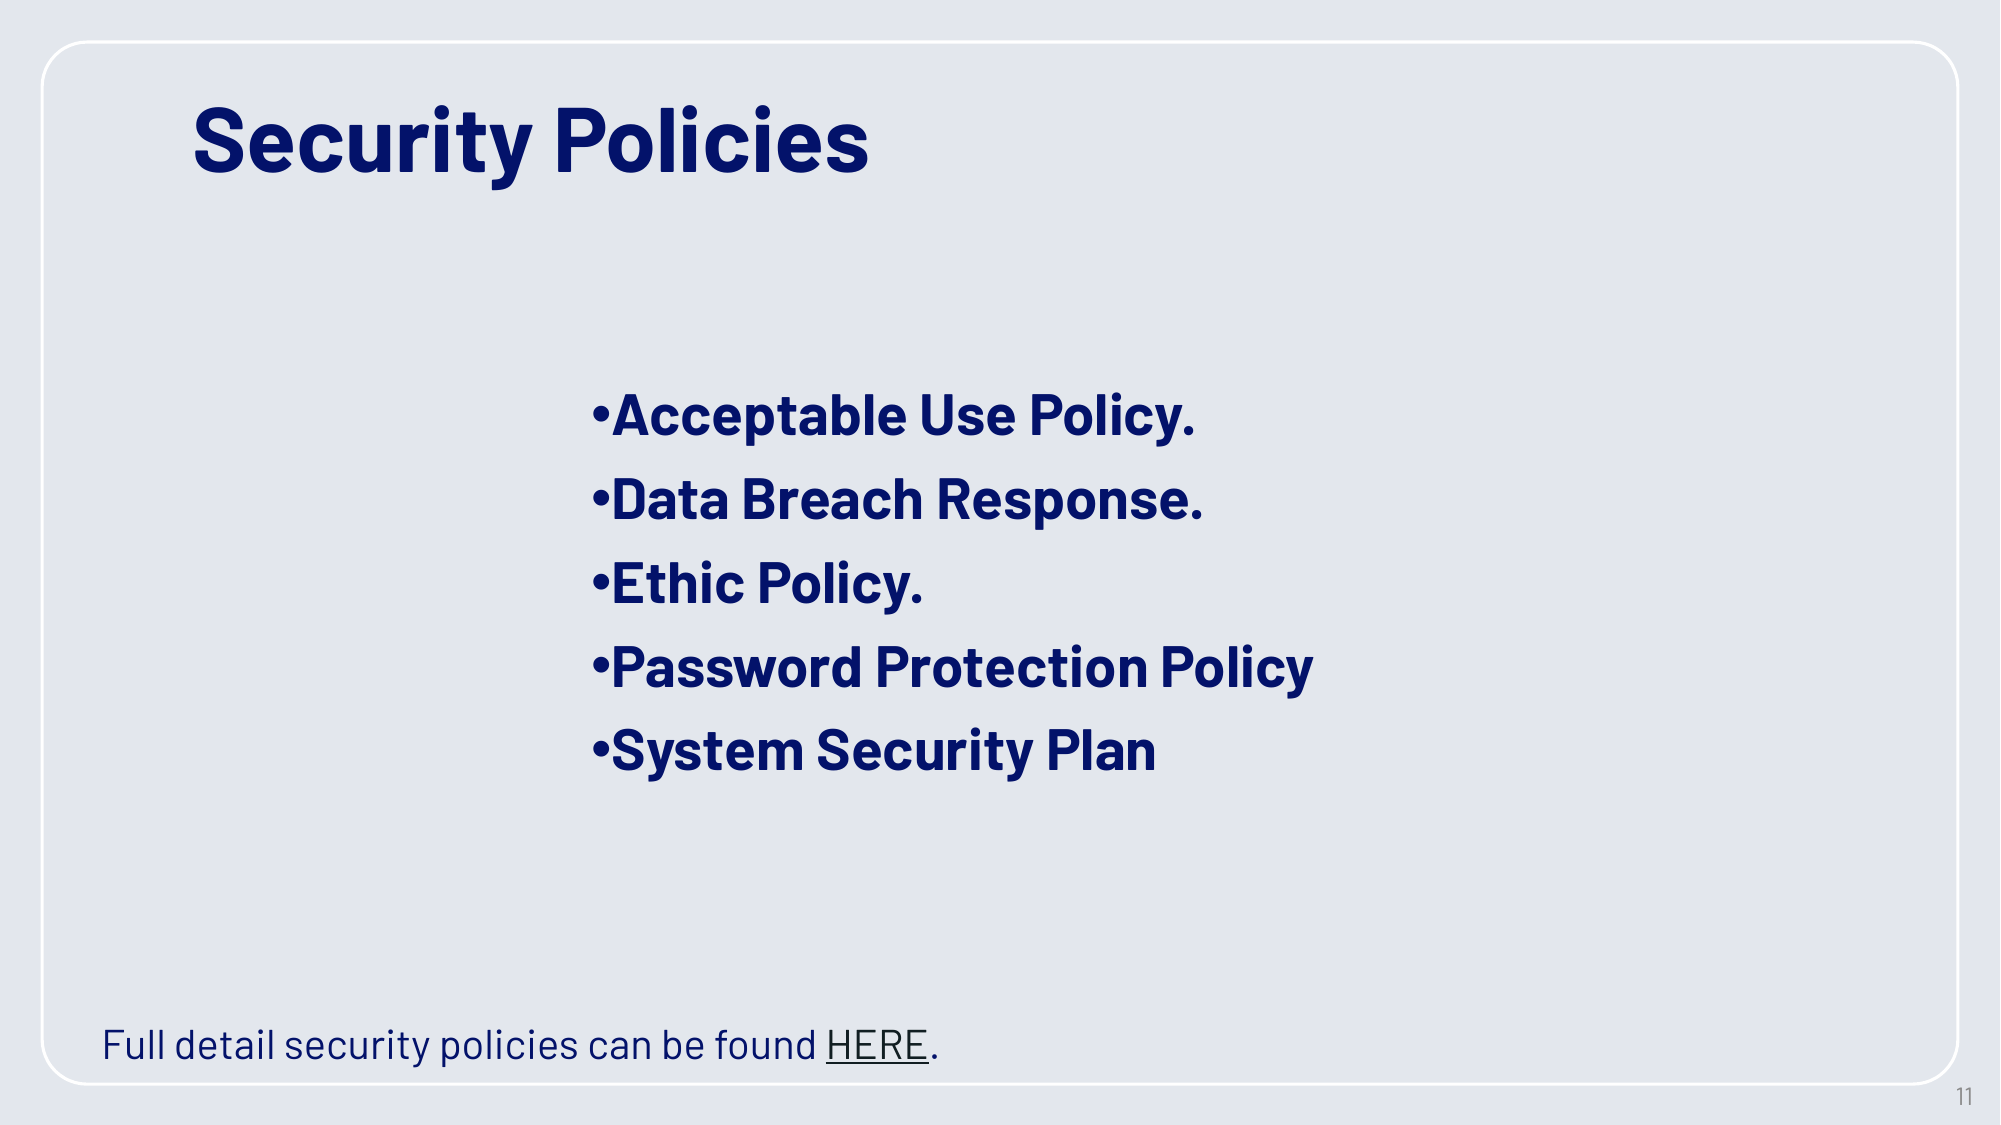

# Security Policies
Acceptable Use Policy.
Data Breach Response.
Ethic Policy.
Password Protection Policy
System Security Plan
Full detail security policies can be found HERE.
11